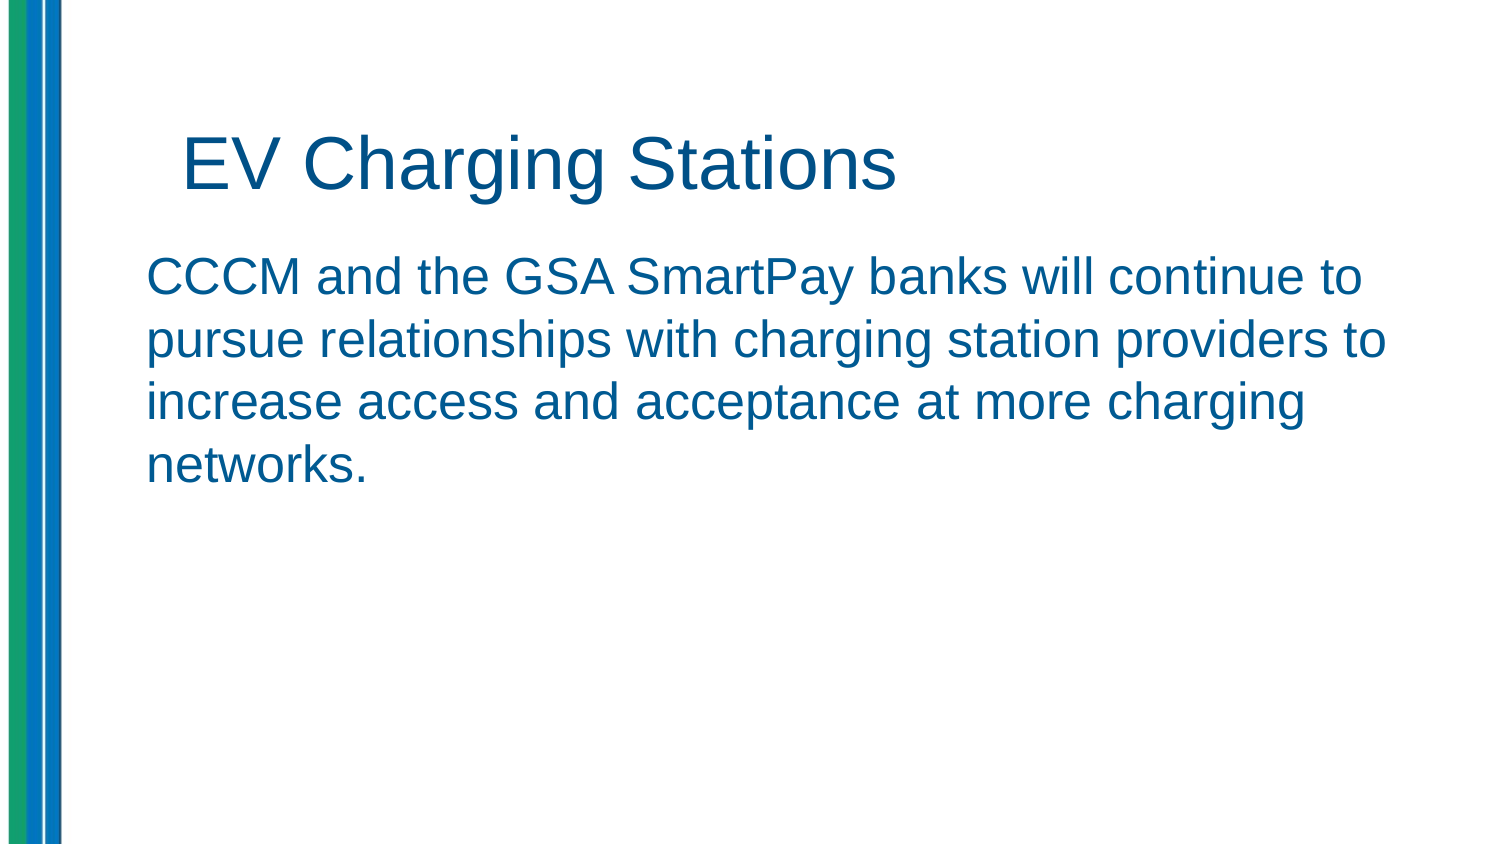

# EV Charging Stations
CCCM and the GSA SmartPay banks will continue to pursue relationships with charging station providers to increase access and acceptance at more charging networks.